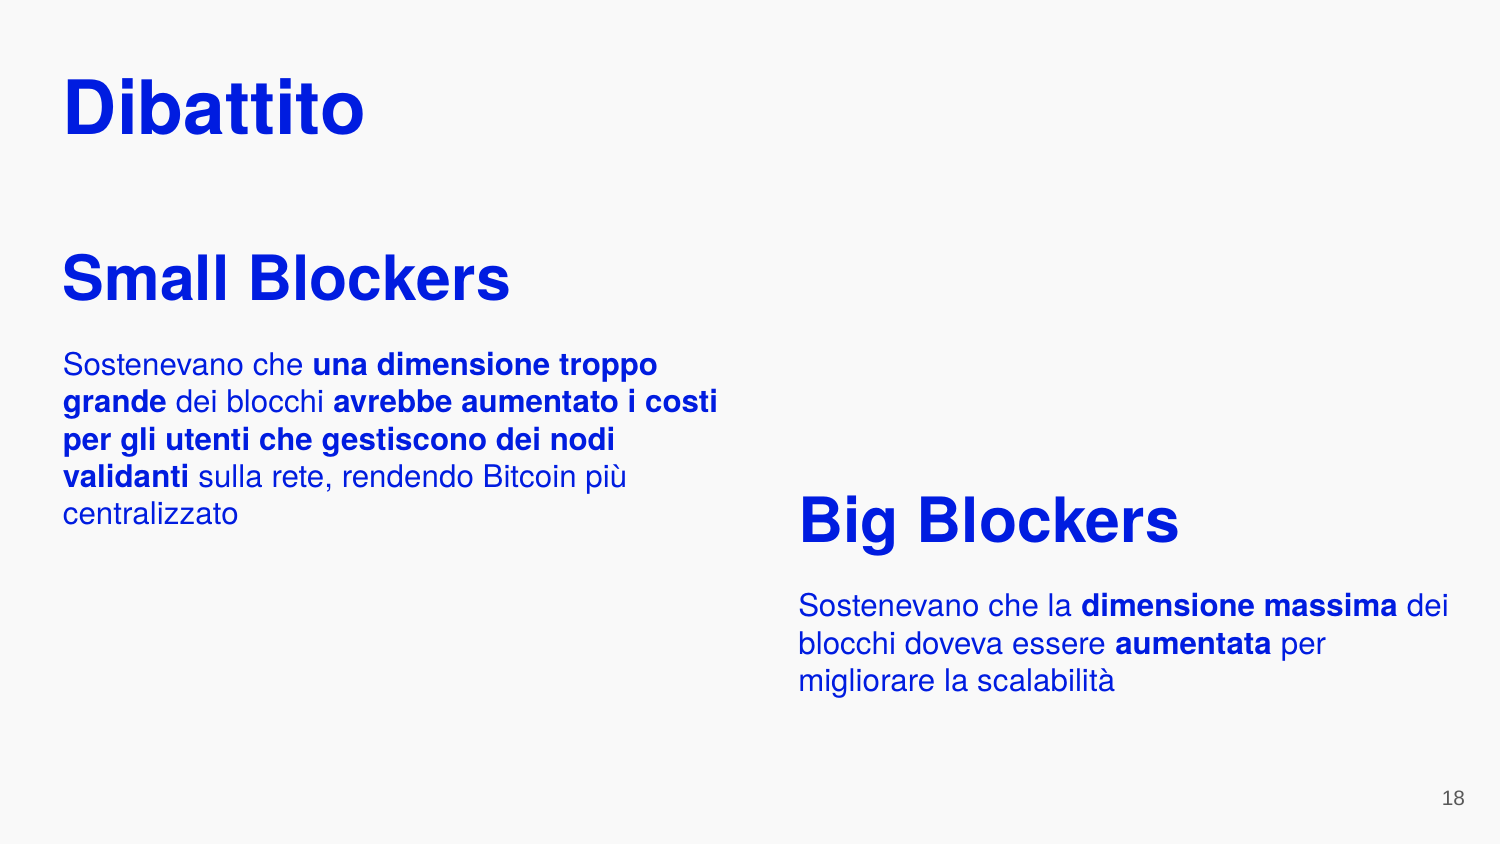

Dibattito
Small Blockers
Sostenevano che una dimensione troppo grande dei blocchi avrebbe aumentato i costi per gli utenti che gestiscono dei nodi validanti sulla rete, rendendo Bitcoin più centralizzato
Big Blockers
Sostenevano che la dimensione massima dei blocchi doveva essere aumentata per migliorare la scalabilità
18